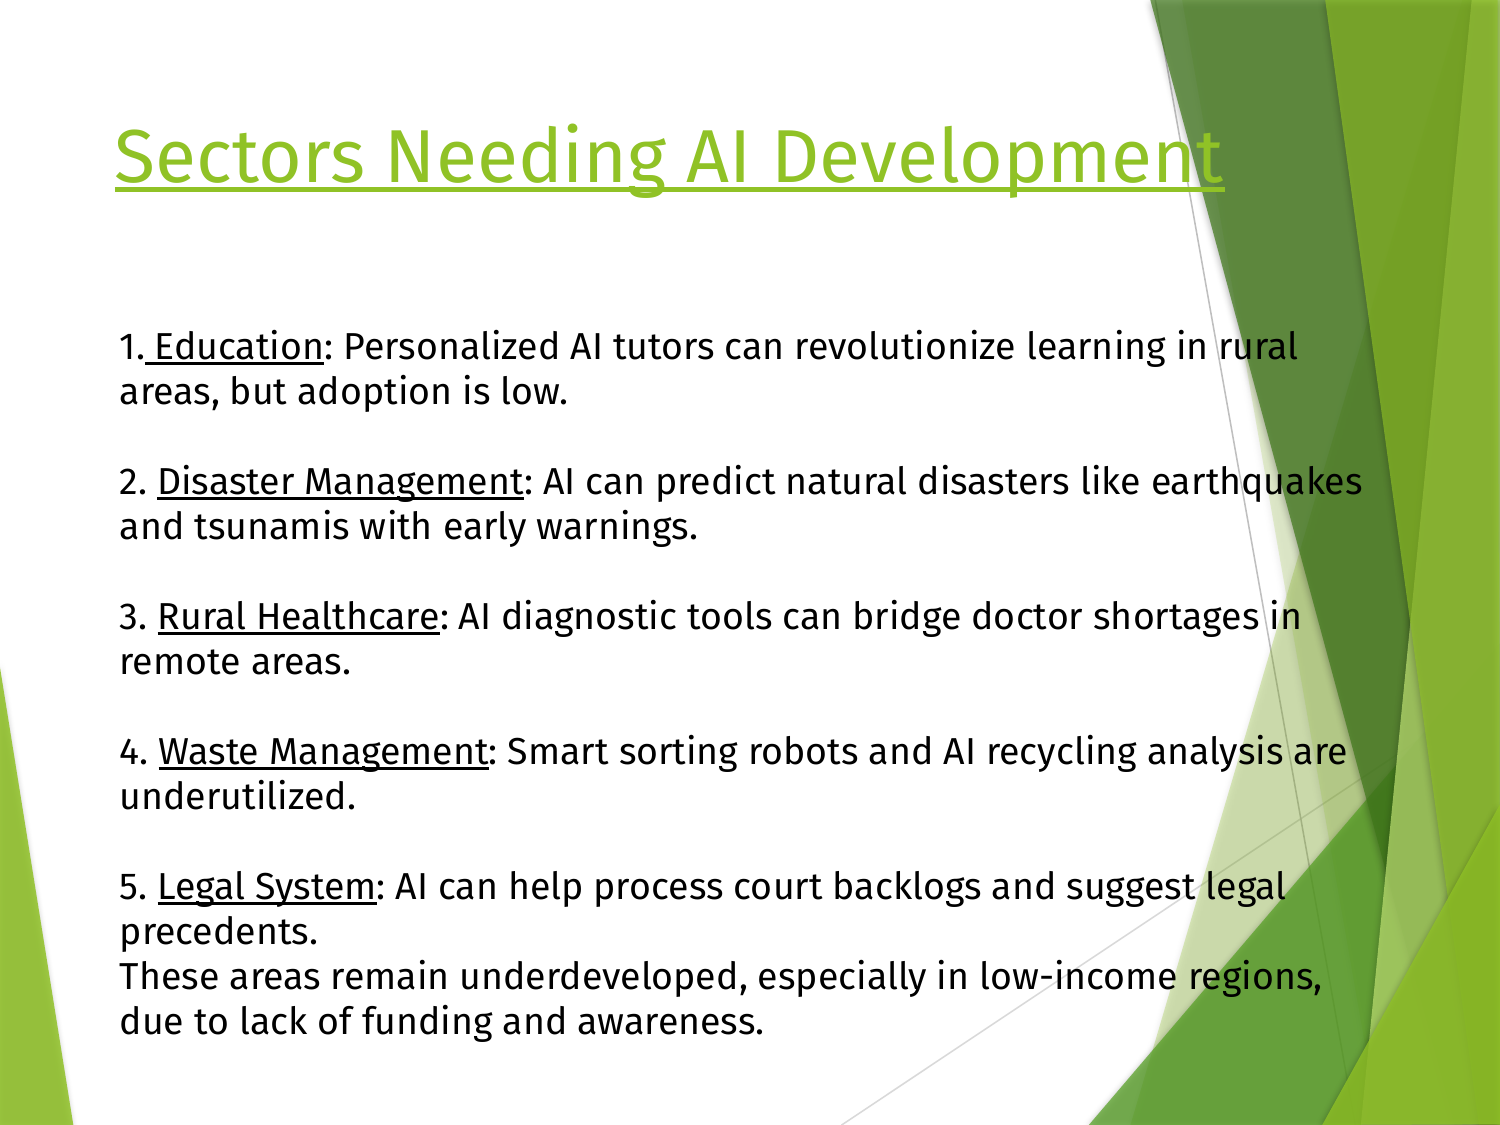

# Sectors Needing AI Development

1. Education: Personalized AI tutors can revolutionize learning in rural areas, but adoption is low.
2. Disaster Management: AI can predict natural disasters like earthquakes and tsunamis with early warnings.
3. Rural Healthcare: AI diagnostic tools can bridge doctor shortages in remote areas.
4. Waste Management: Smart sorting robots and AI recycling analysis are underutilized.
5. Legal System: AI can help process court backlogs and suggest legal precedents.
These areas remain underdeveloped, especially in low-income regions, due to lack of funding and awareness.